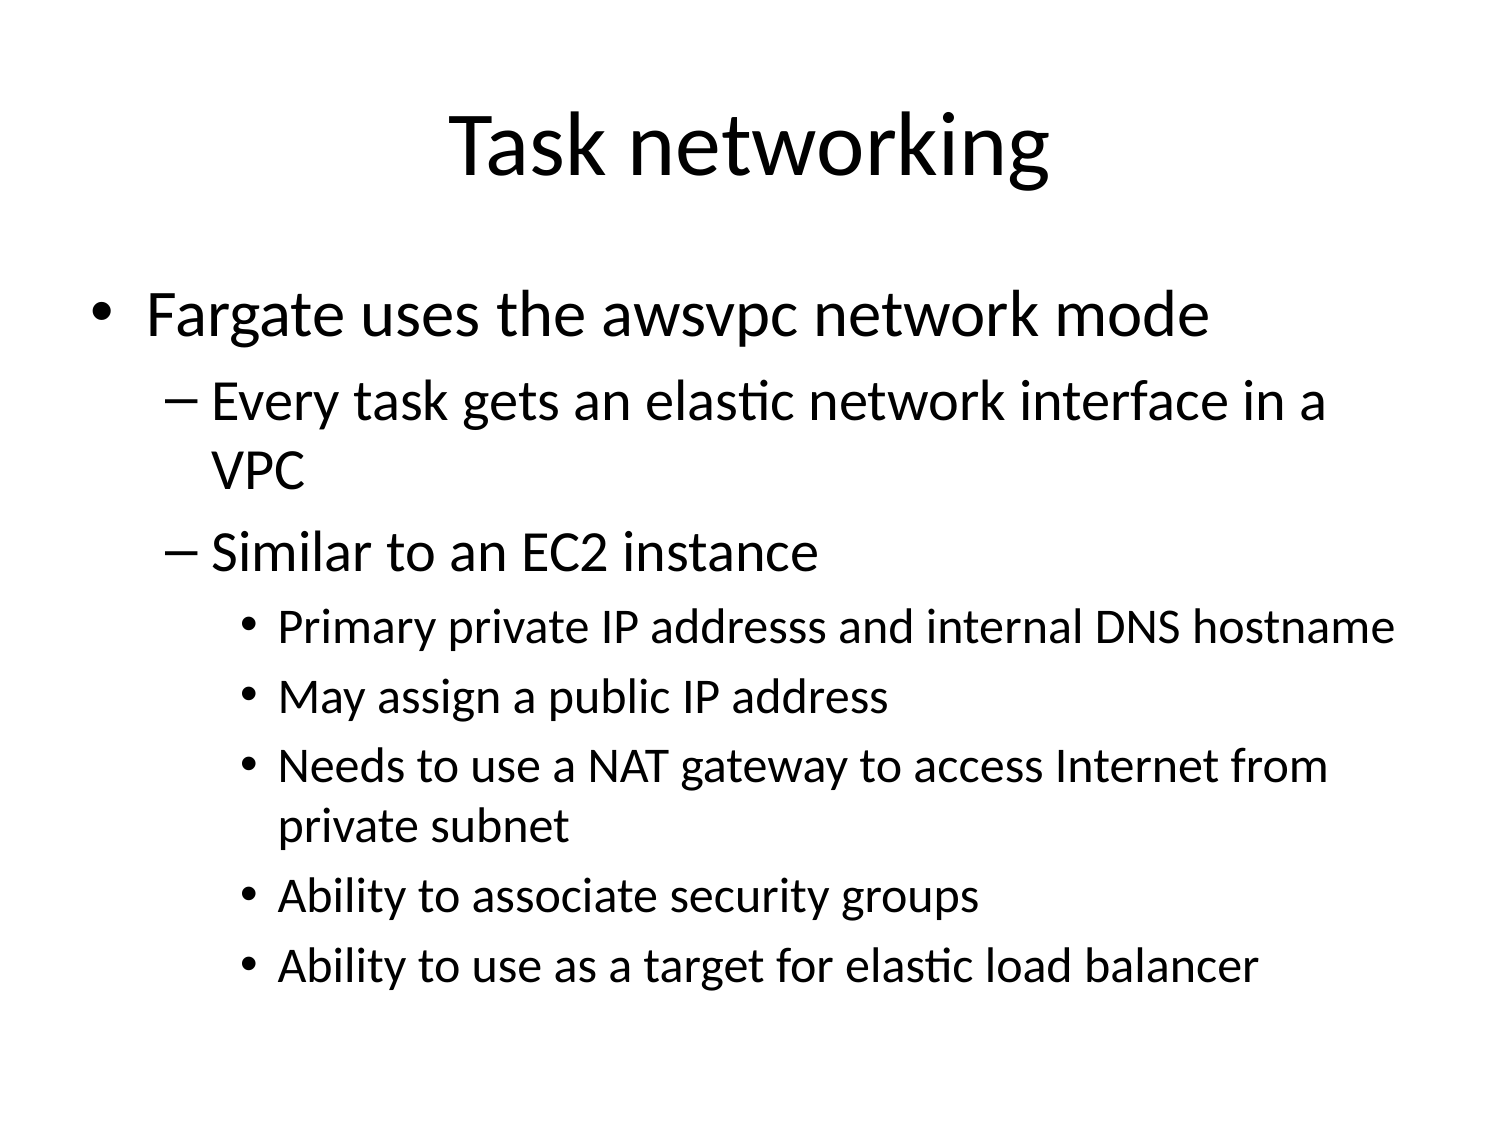

# Task networking
Fargate uses the awsvpc network mode
Every task gets an elastic network interface in a VPC
Similar to an EC2 instance
Primary private IP addresss and internal DNS hostname
May assign a public IP address
Needs to use a NAT gateway to access Internet from private subnet
Ability to associate security groups
Ability to use as a target for elastic load balancer